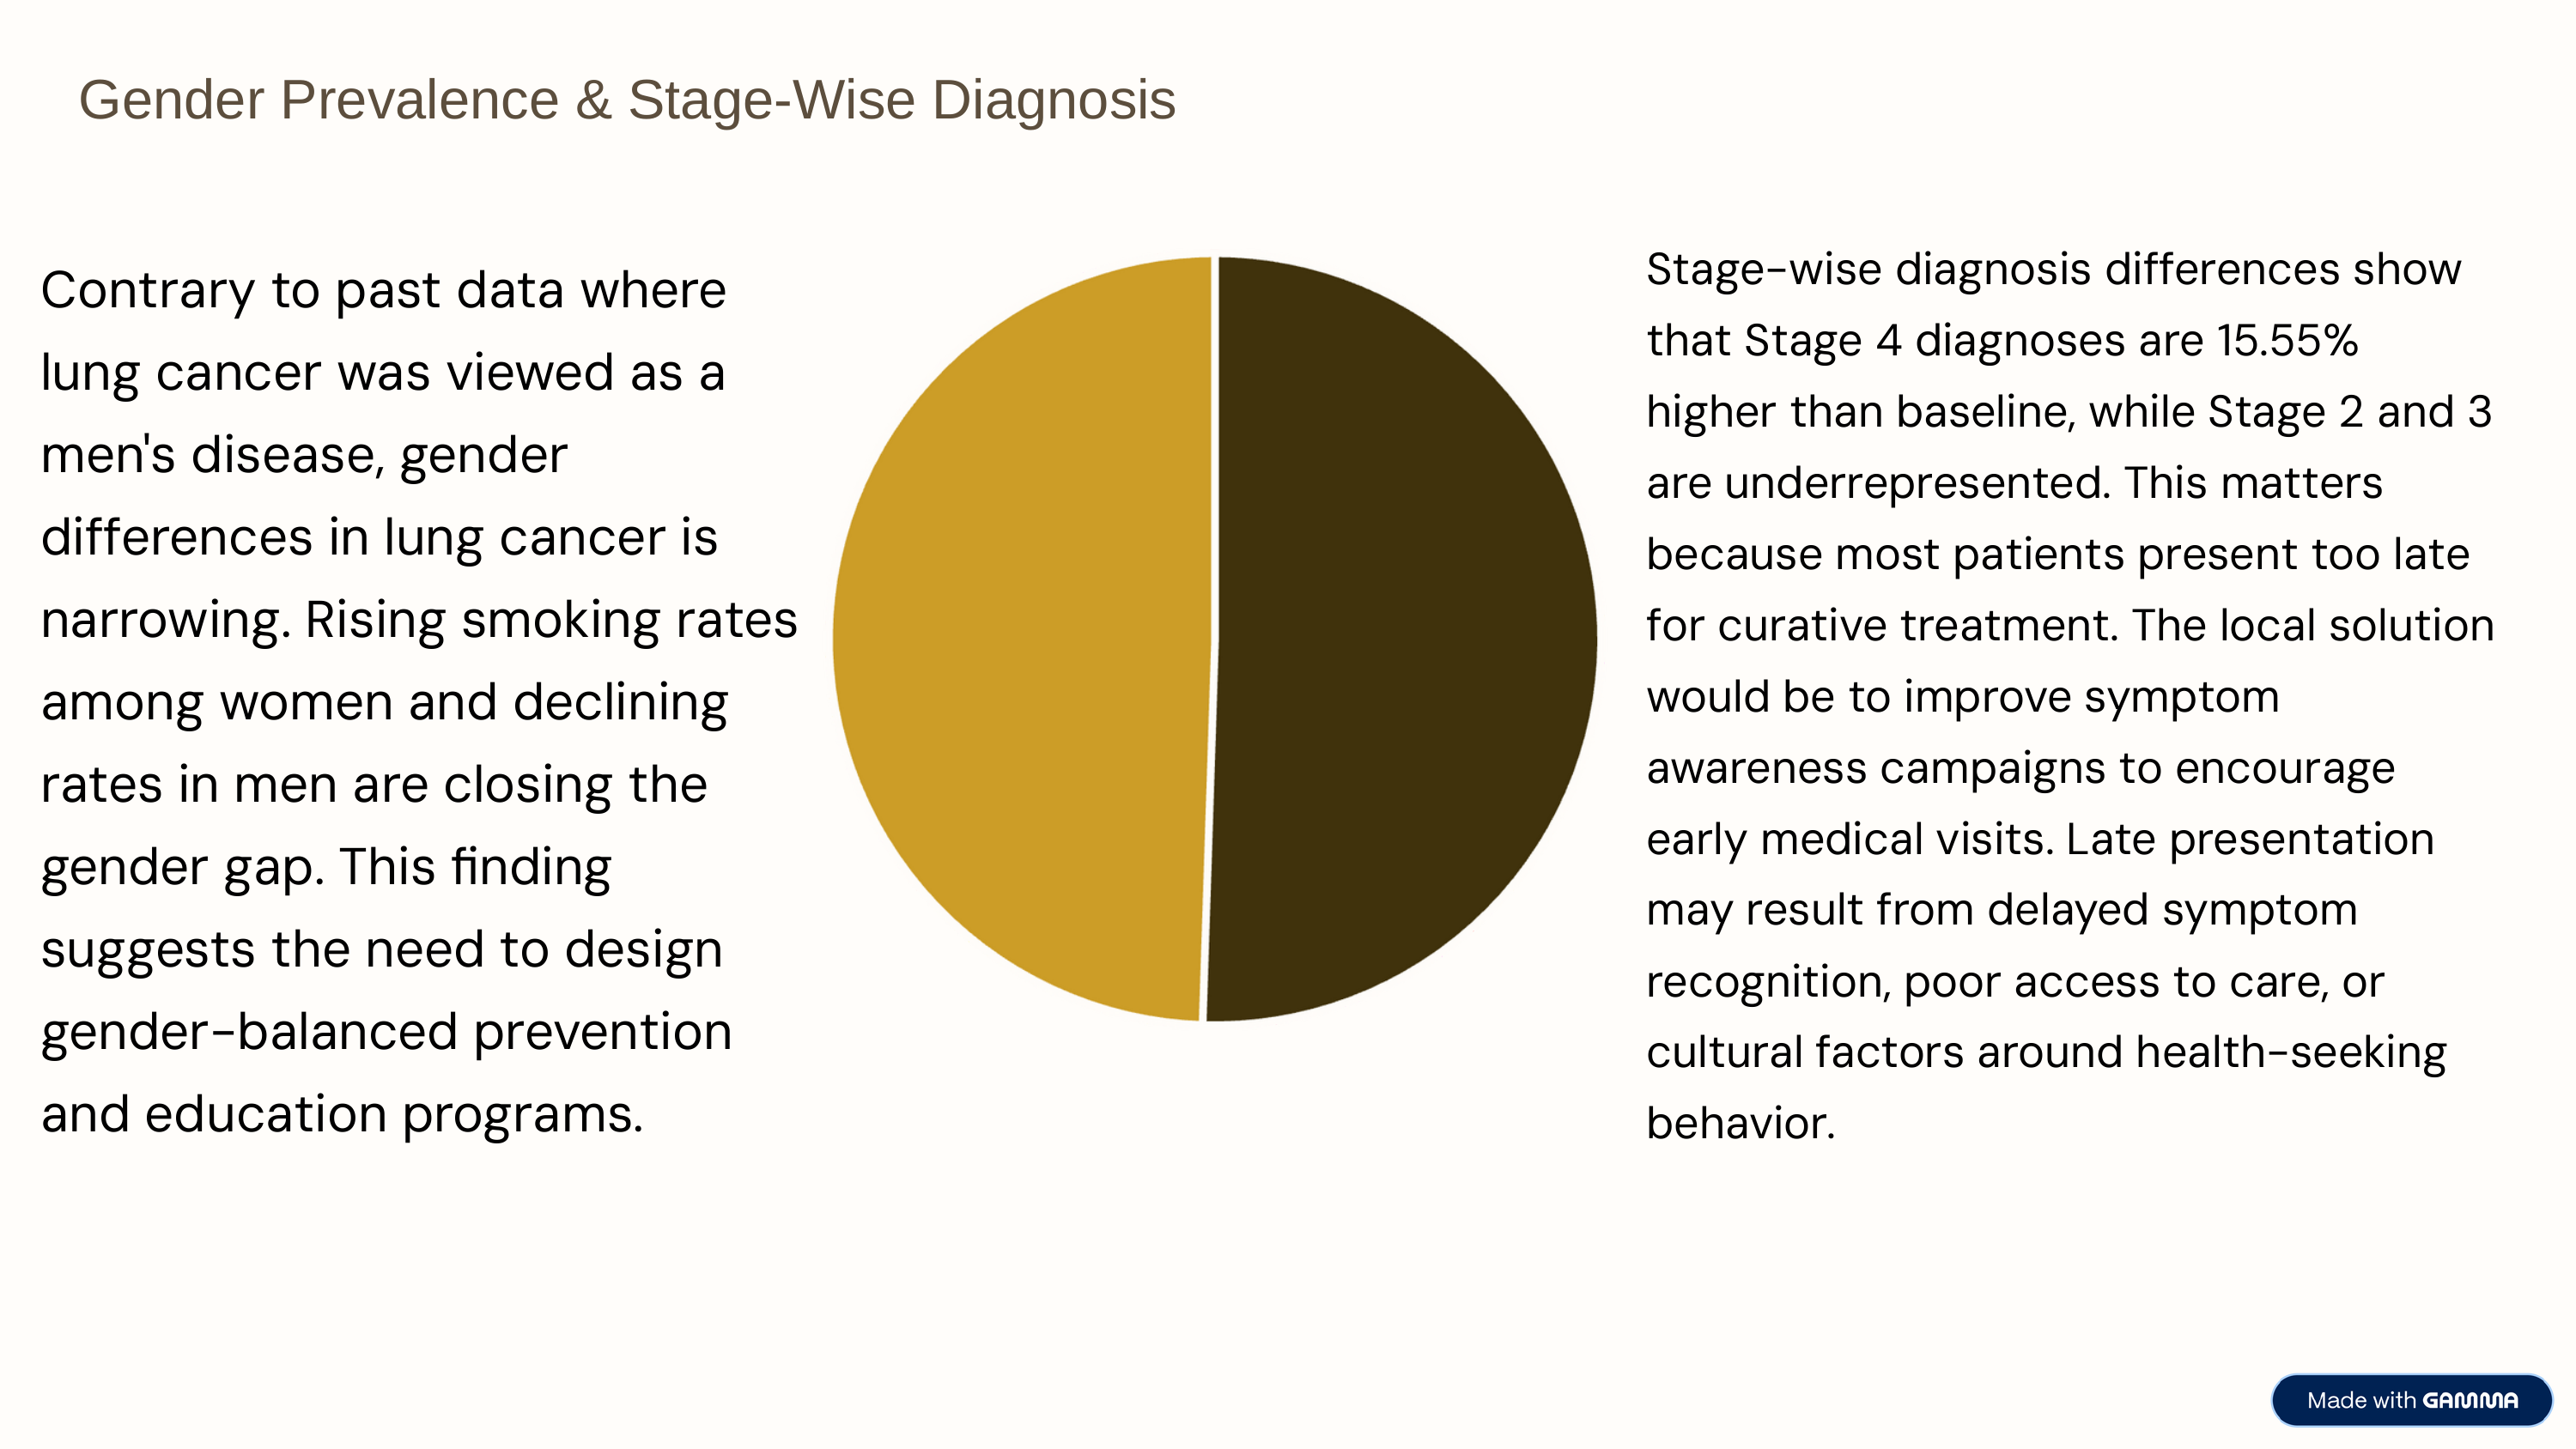

Gender Prevalence & Stage-Wise Diagnosis
Stage-wise diagnosis differences show that Stage 4 diagnoses are 15.55% higher than baseline, while Stage 2 and 3 are underrepresented. This matters because most patients present too late for curative treatment. The local solution would be to improve symptom awareness campaigns to encourage early medical visits. Late presentation may result from delayed symptom recognition, poor access to care, or cultural factors around health-seeking behavior.

Contrary to past data where lung cancer was viewed as a men's disease, gender differences in lung cancer is narrowing. Rising smoking rates among women and declining rates in men are closing the gender gap. This finding suggests the need to design gender-balanced prevention and education programs.

Male

Female

Contrary to past data where lung cancer was viewed as a men's disease, gender differences in lung cancer is narrowing. Rising smoking rates among women and declining rates in men are closing the gender gap. This finding suggests the need to design gender-balanced prevention and education programs.

Stage-wise diagnosis differences show that Stage 4 diagnoses are 15.55% higher than baseline, while Stage 2 and 3 are underrepresented. This matters because most patients present too late for curative treatment. The local solution would be to improve symptom awareness campaigns to encourage early medical visits. Late presentation may result from delayed symptom recognition, poor access to care, or cultural factors around health-seeking behavior.